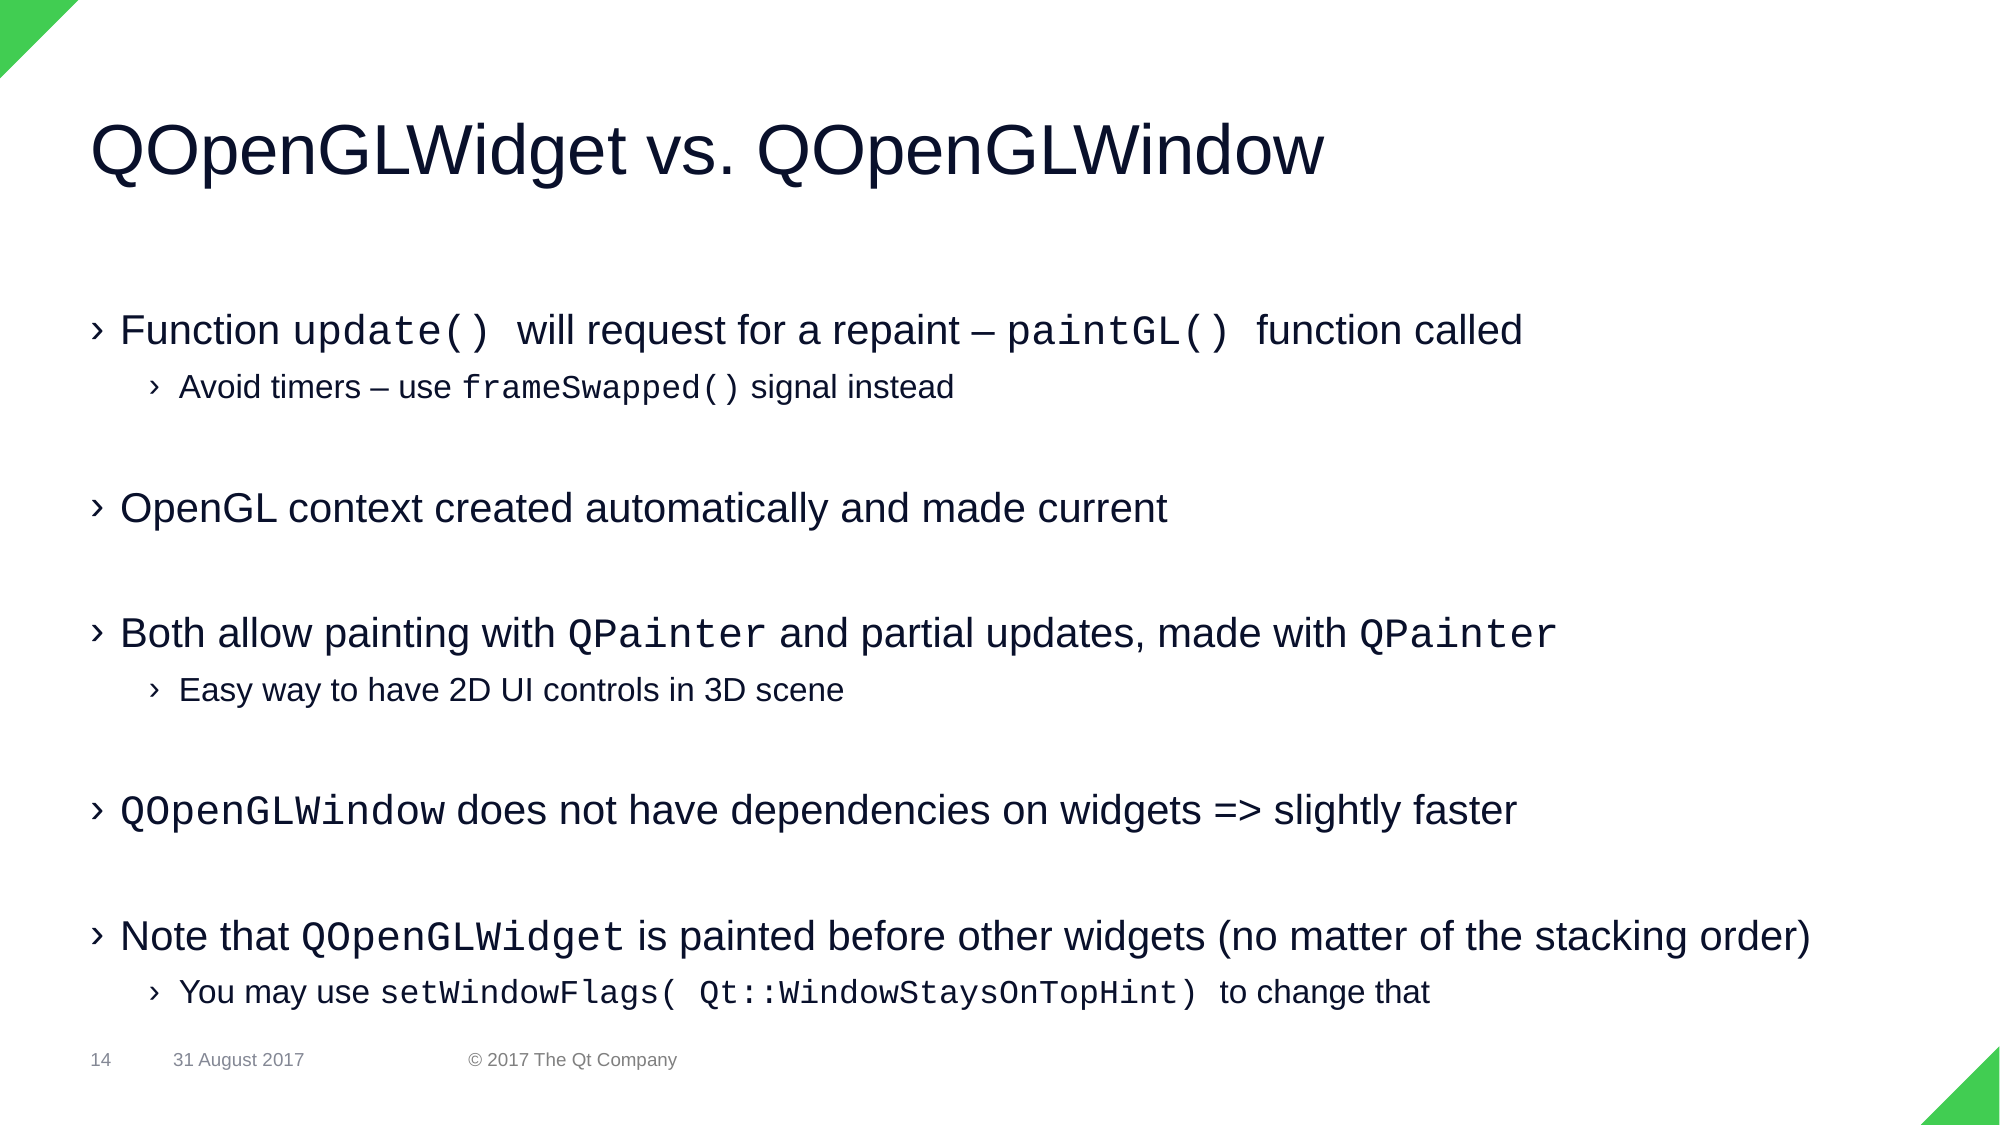

# QOpenGLWidget vs. QOpenGLWindow
Function update() will request for a repaint – paintGL() function called
Avoid timers – use frameSwapped() signal instead

OpenGL context created automatically and made current

Both allow painting with QPainter and partial updates, made with QPainter
Easy way to have 2D UI controls in 3D scene

QOpenGLWindow does not have dependencies on widgets => slightly faster

Note that QOpenGLWidget is painted before other widgets (no matter of the stacking order)
You may use setWindowFlags( Qt::WindowStaysOnTopHint) to change that

14
31 August 2017
© 2017 The Qt Company